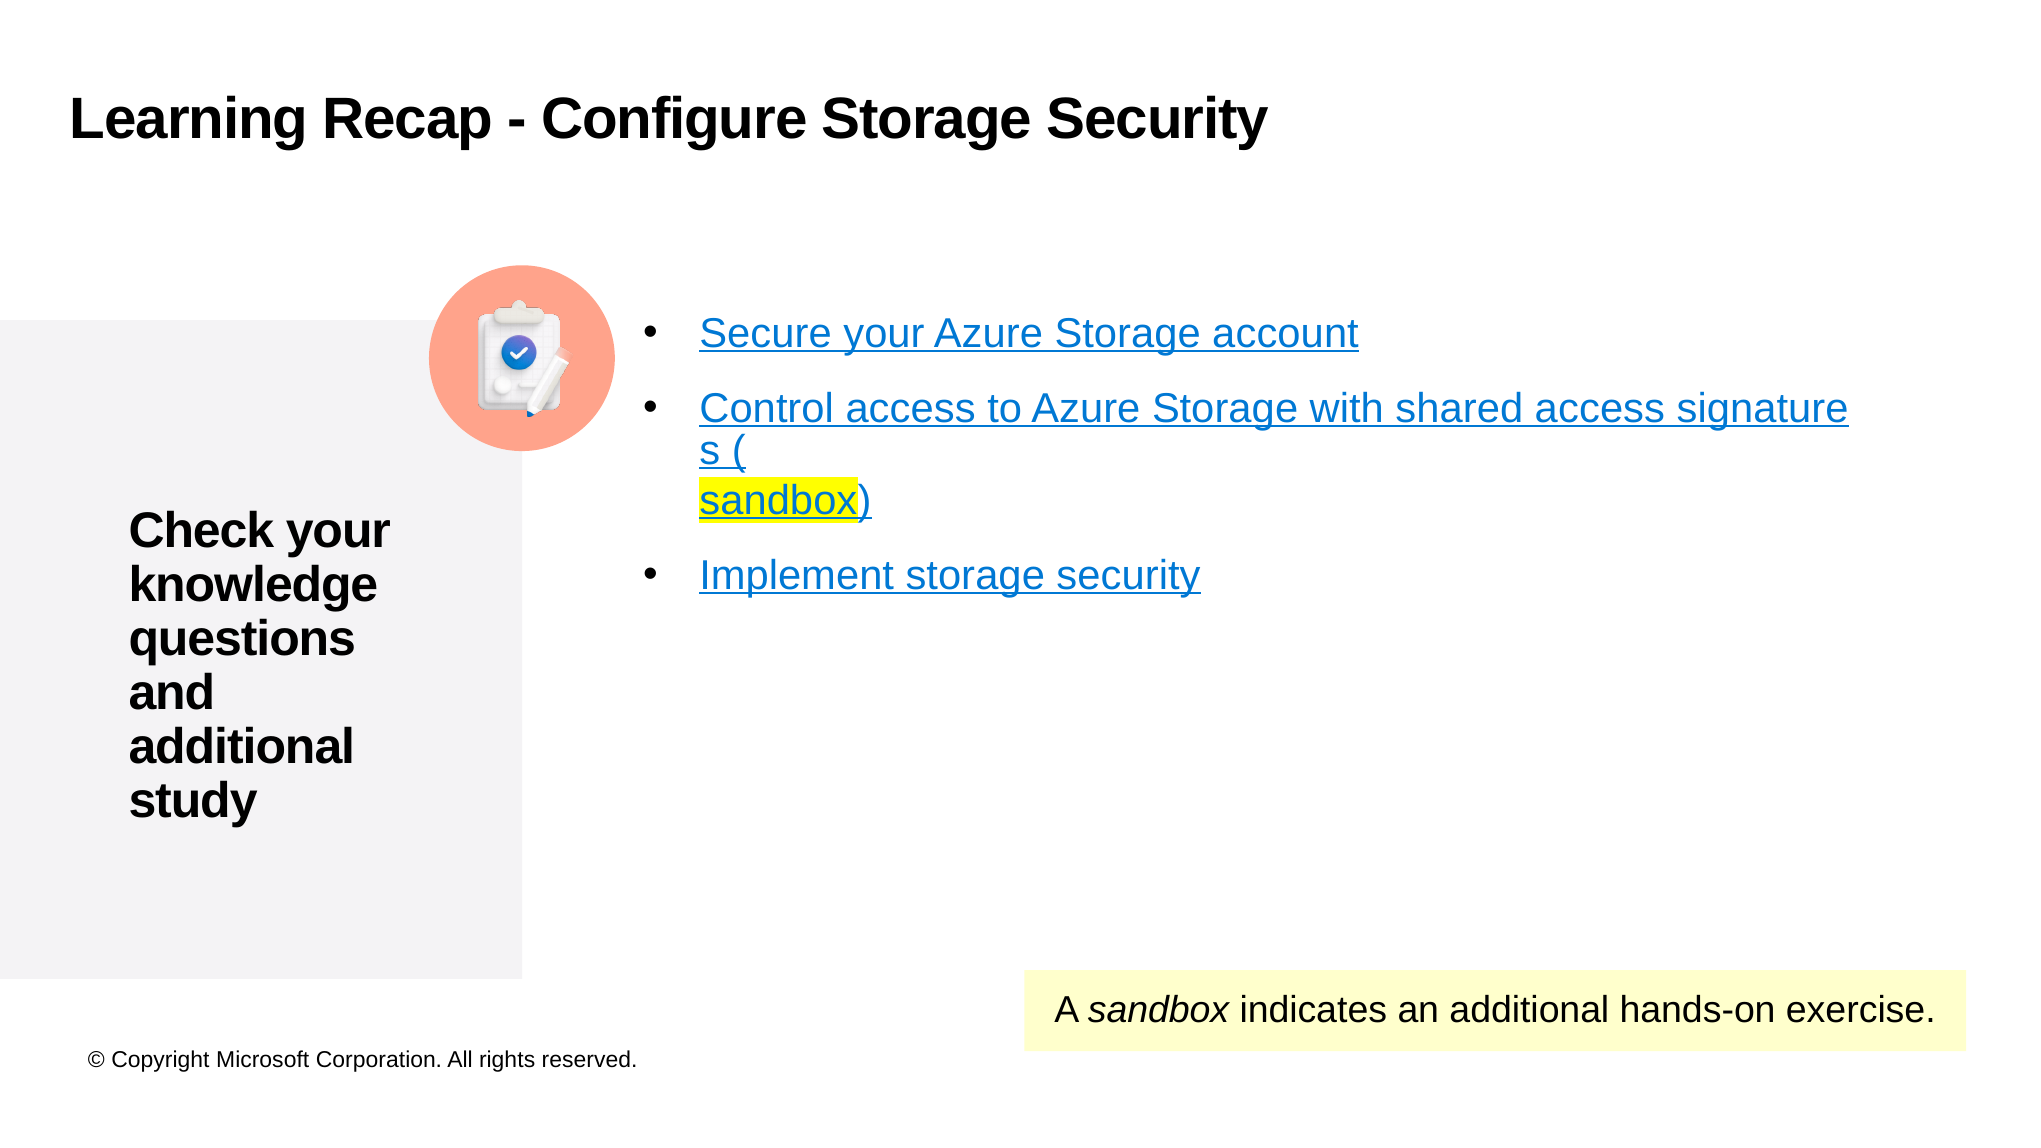

# Learning Recap - Configure Storage Security
Secure your Azure Storage account
Control access to Azure Storage with shared access signatures (sandbox)
Implement storage security

A sandbox indicates an additional hands-on exercise.